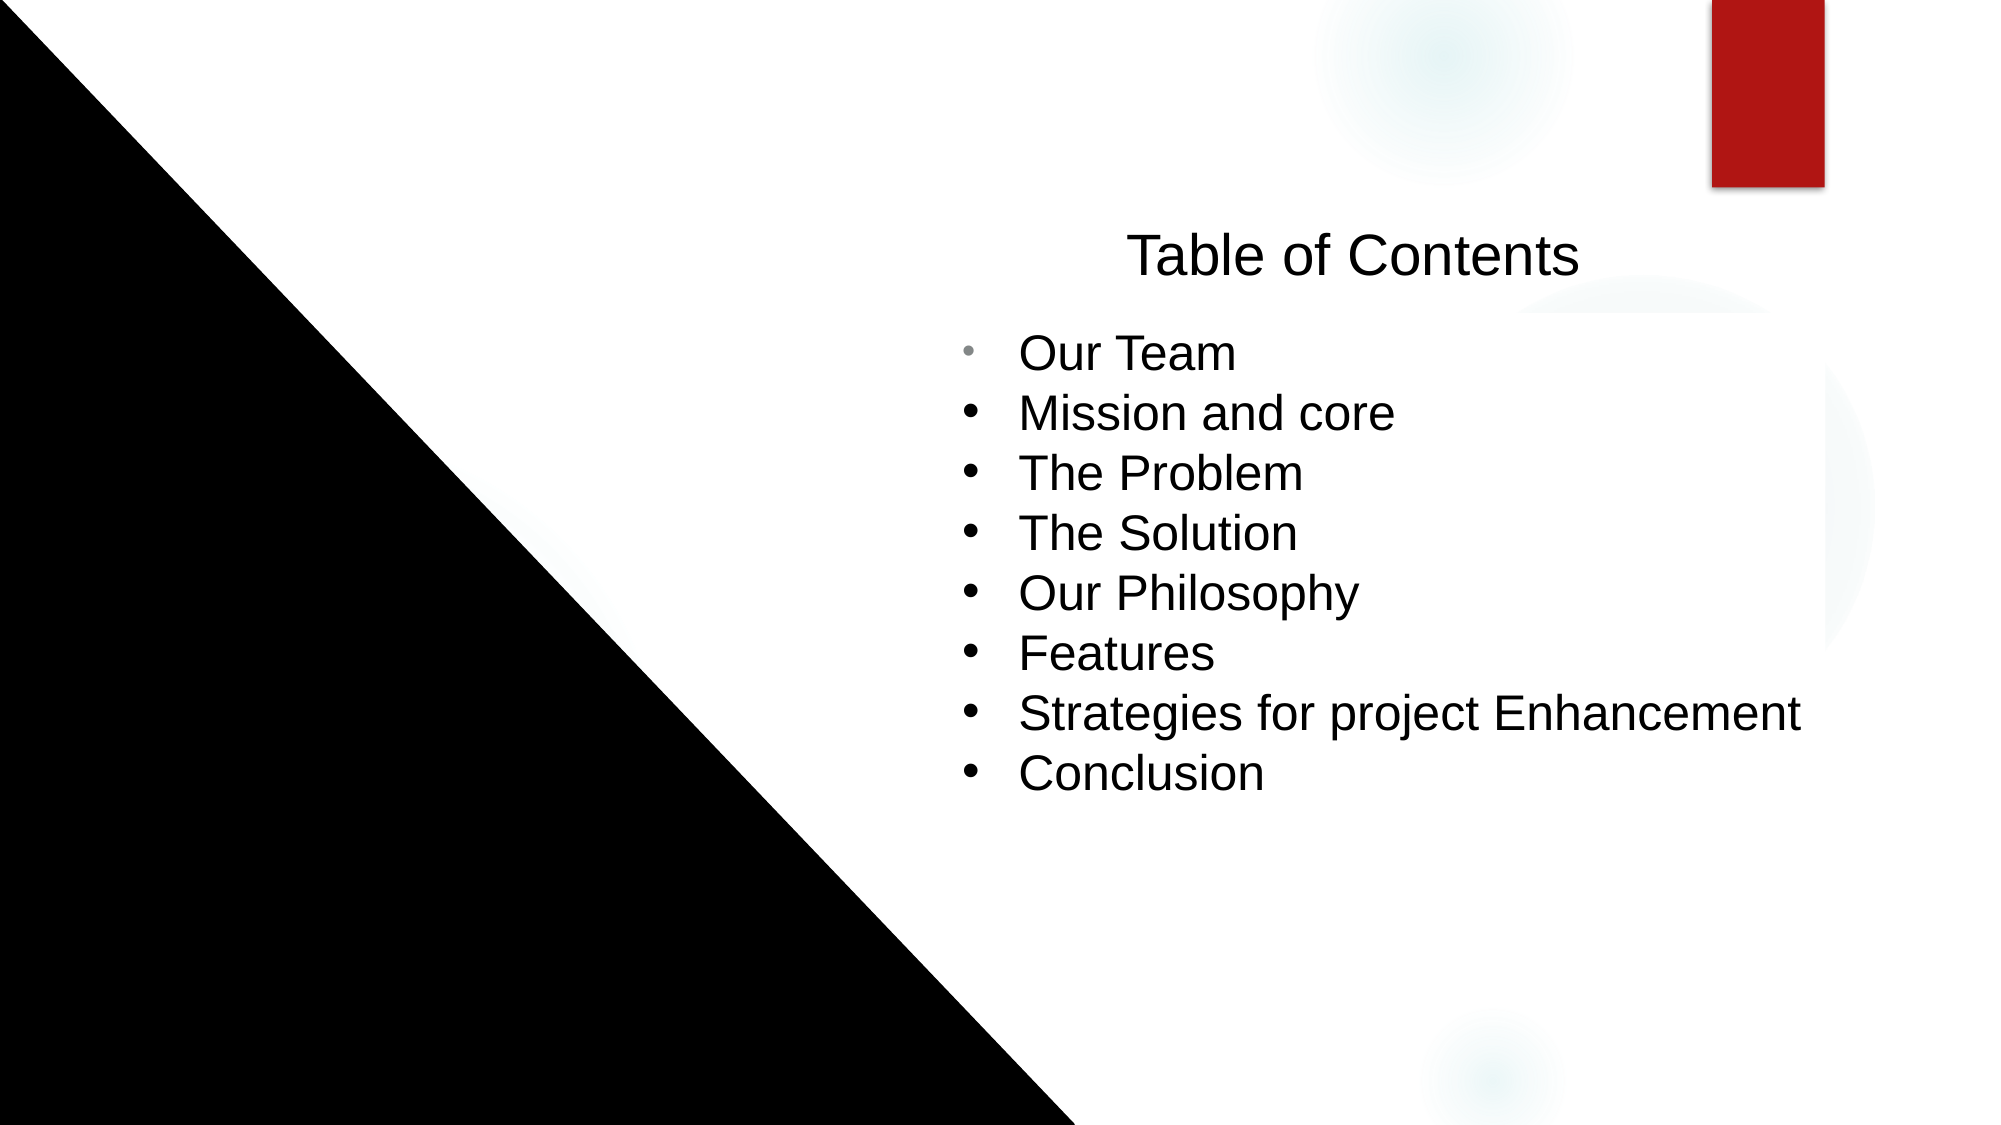

Table of Contents

 Our Team
Mission and core
The Problem
The Solution
Our Philosophy
Features
Strategies for project Enhancement
Conclusion